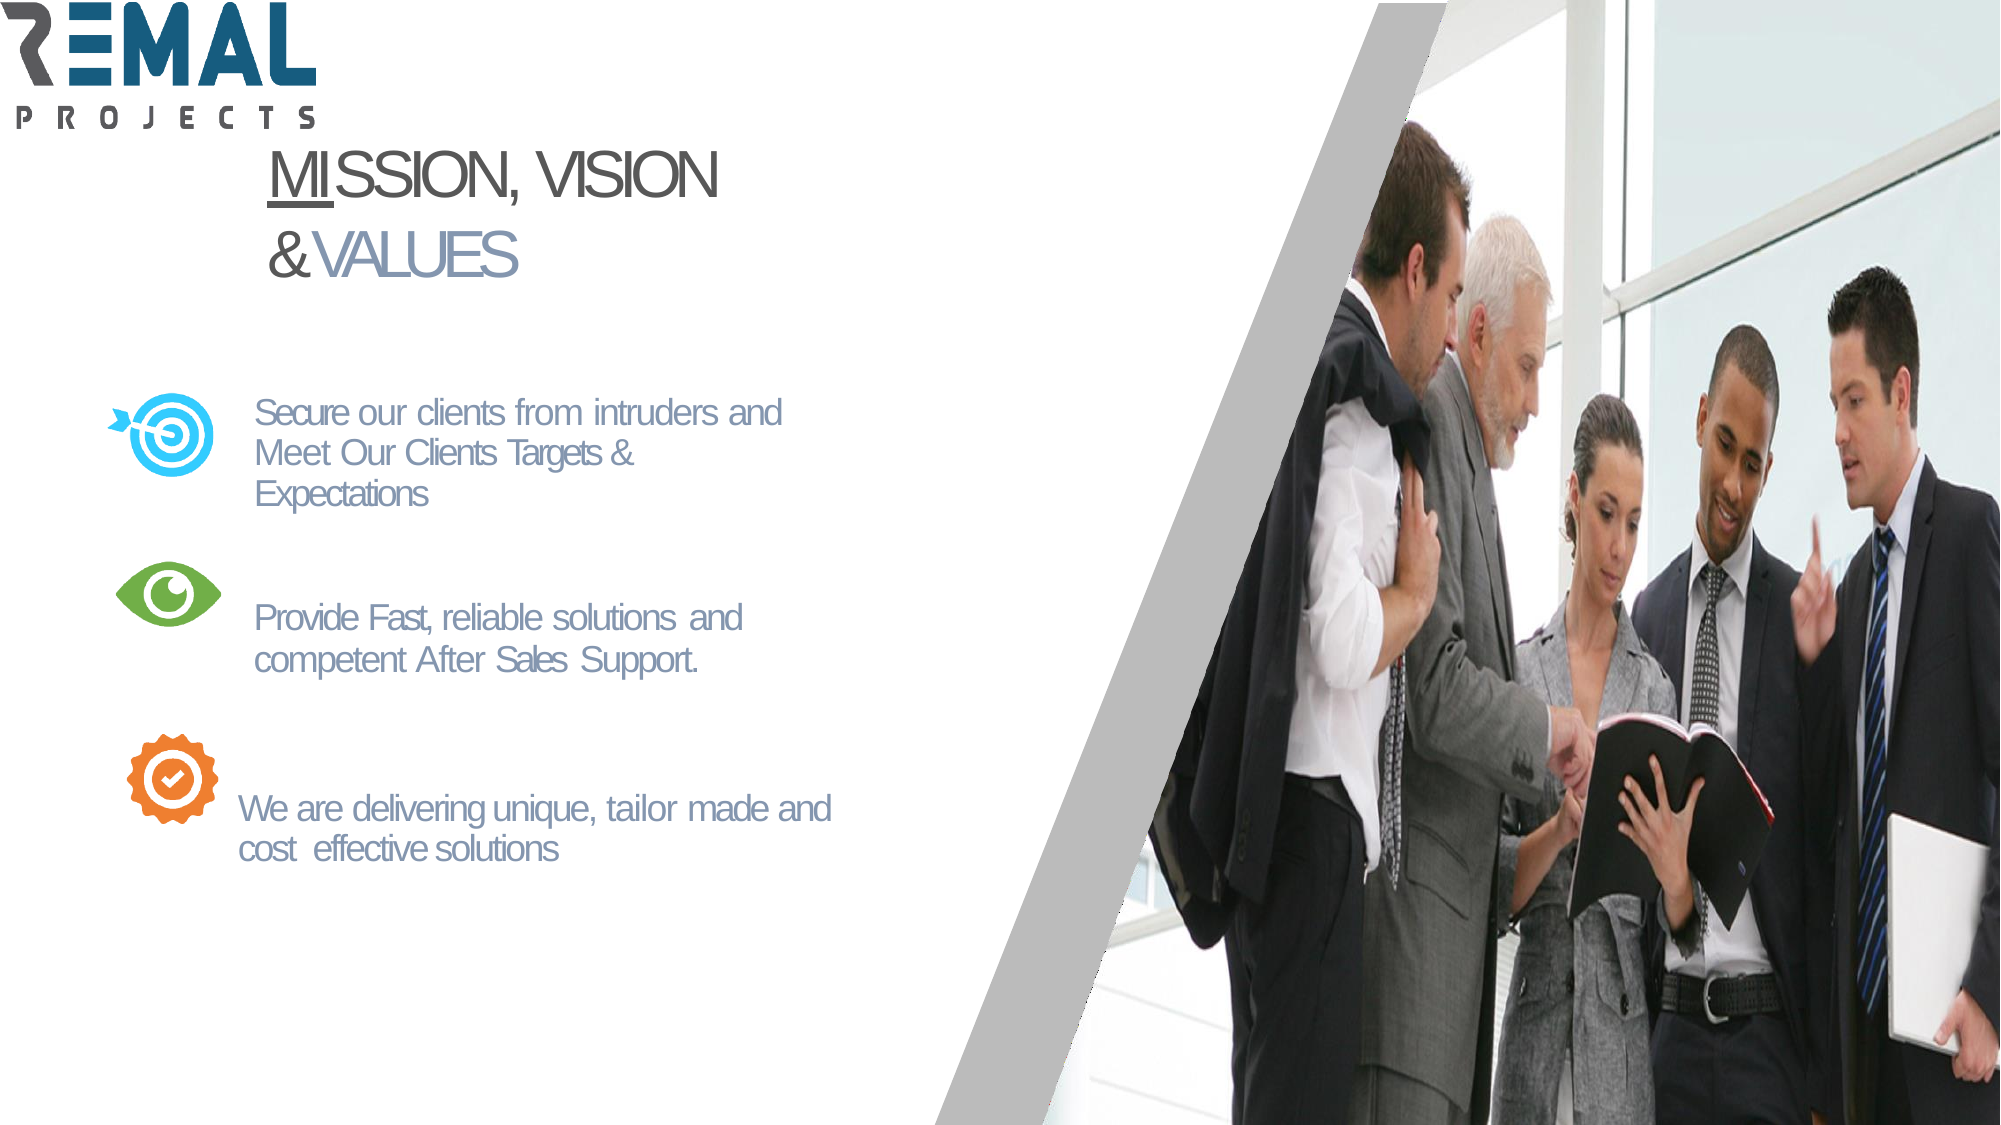

# MISSION, VISION &VALUES
Secure our clients from intruders and  Meet Our Clients Targets & Expectations

Provide Fast, reliable solutions and
competent After Sales Support.

We are delivering unique, tailor made and cost  effective solutions